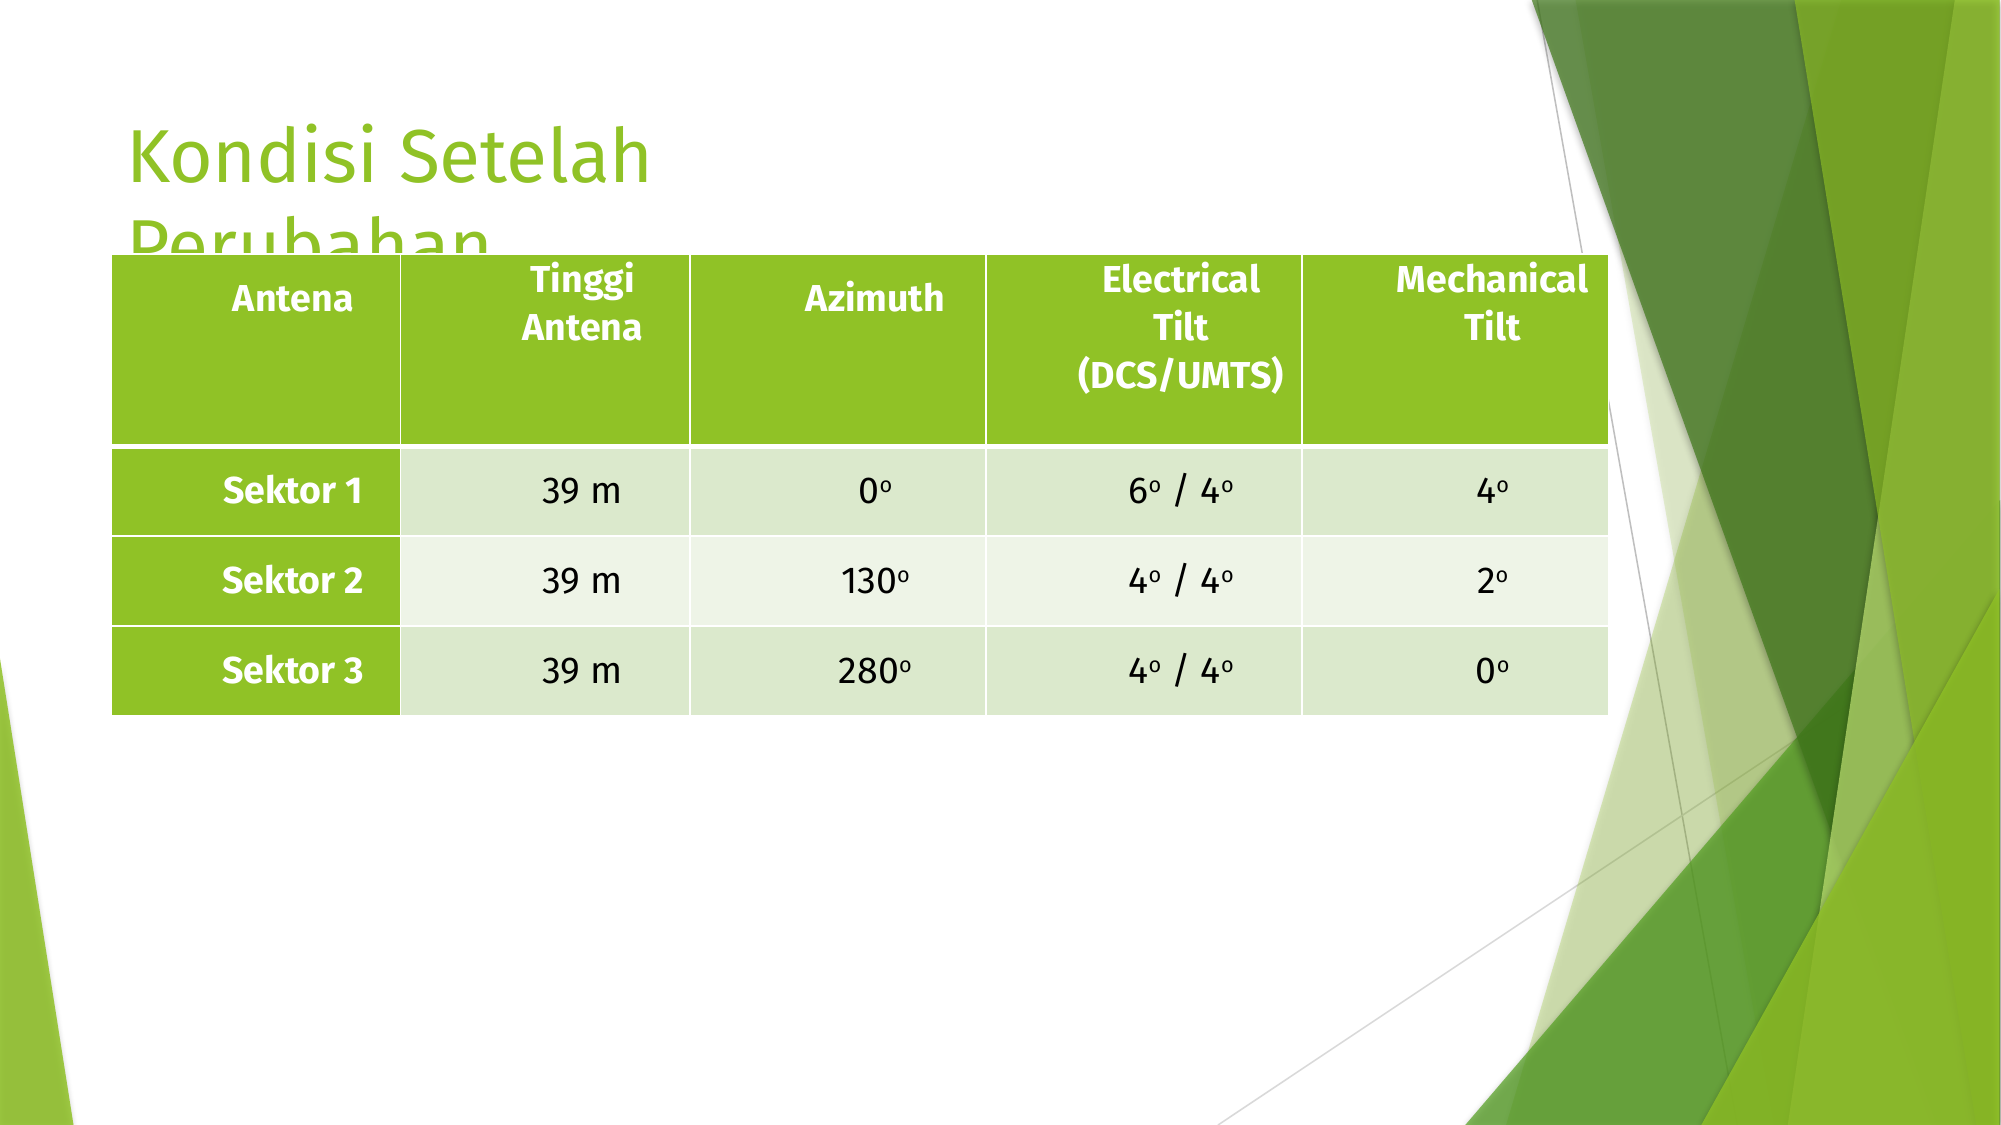

# Kondisi Setelah Perubahan
| Antena | Tinggi Antena | Azimuth | Electrical Tilt (DCS/UMTS) | Mechanical Tilt |
| --- | --- | --- | --- | --- |
| Sektor 1 | 39 m | 0o | 6o / 4o | 4o |
| Sektor 2 | 39 m | 130o | 4o / 4o | 2o |
| Sektor 3 | 39 m | 280o | 4o / 4o | 0o |